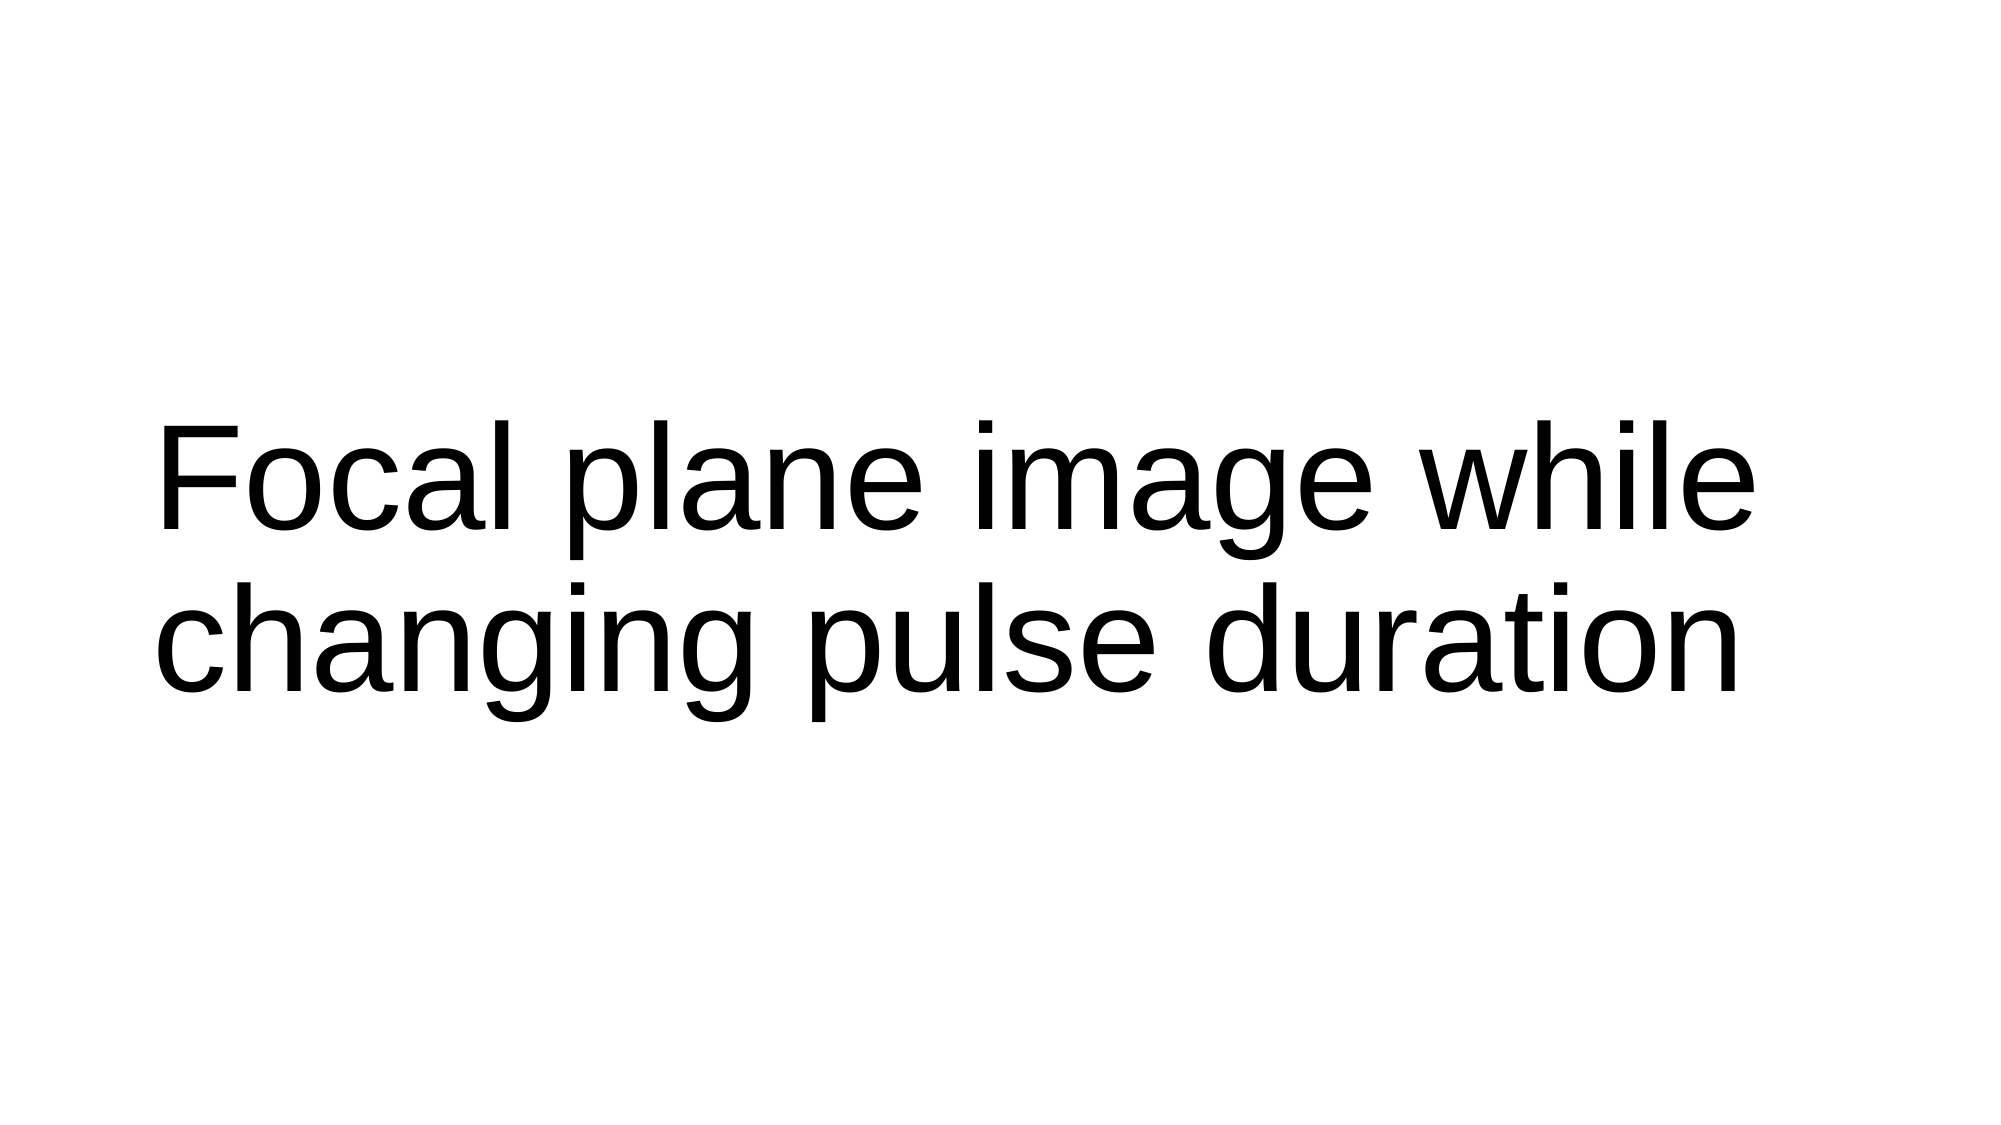

# Focal plane image while changing pulse duration